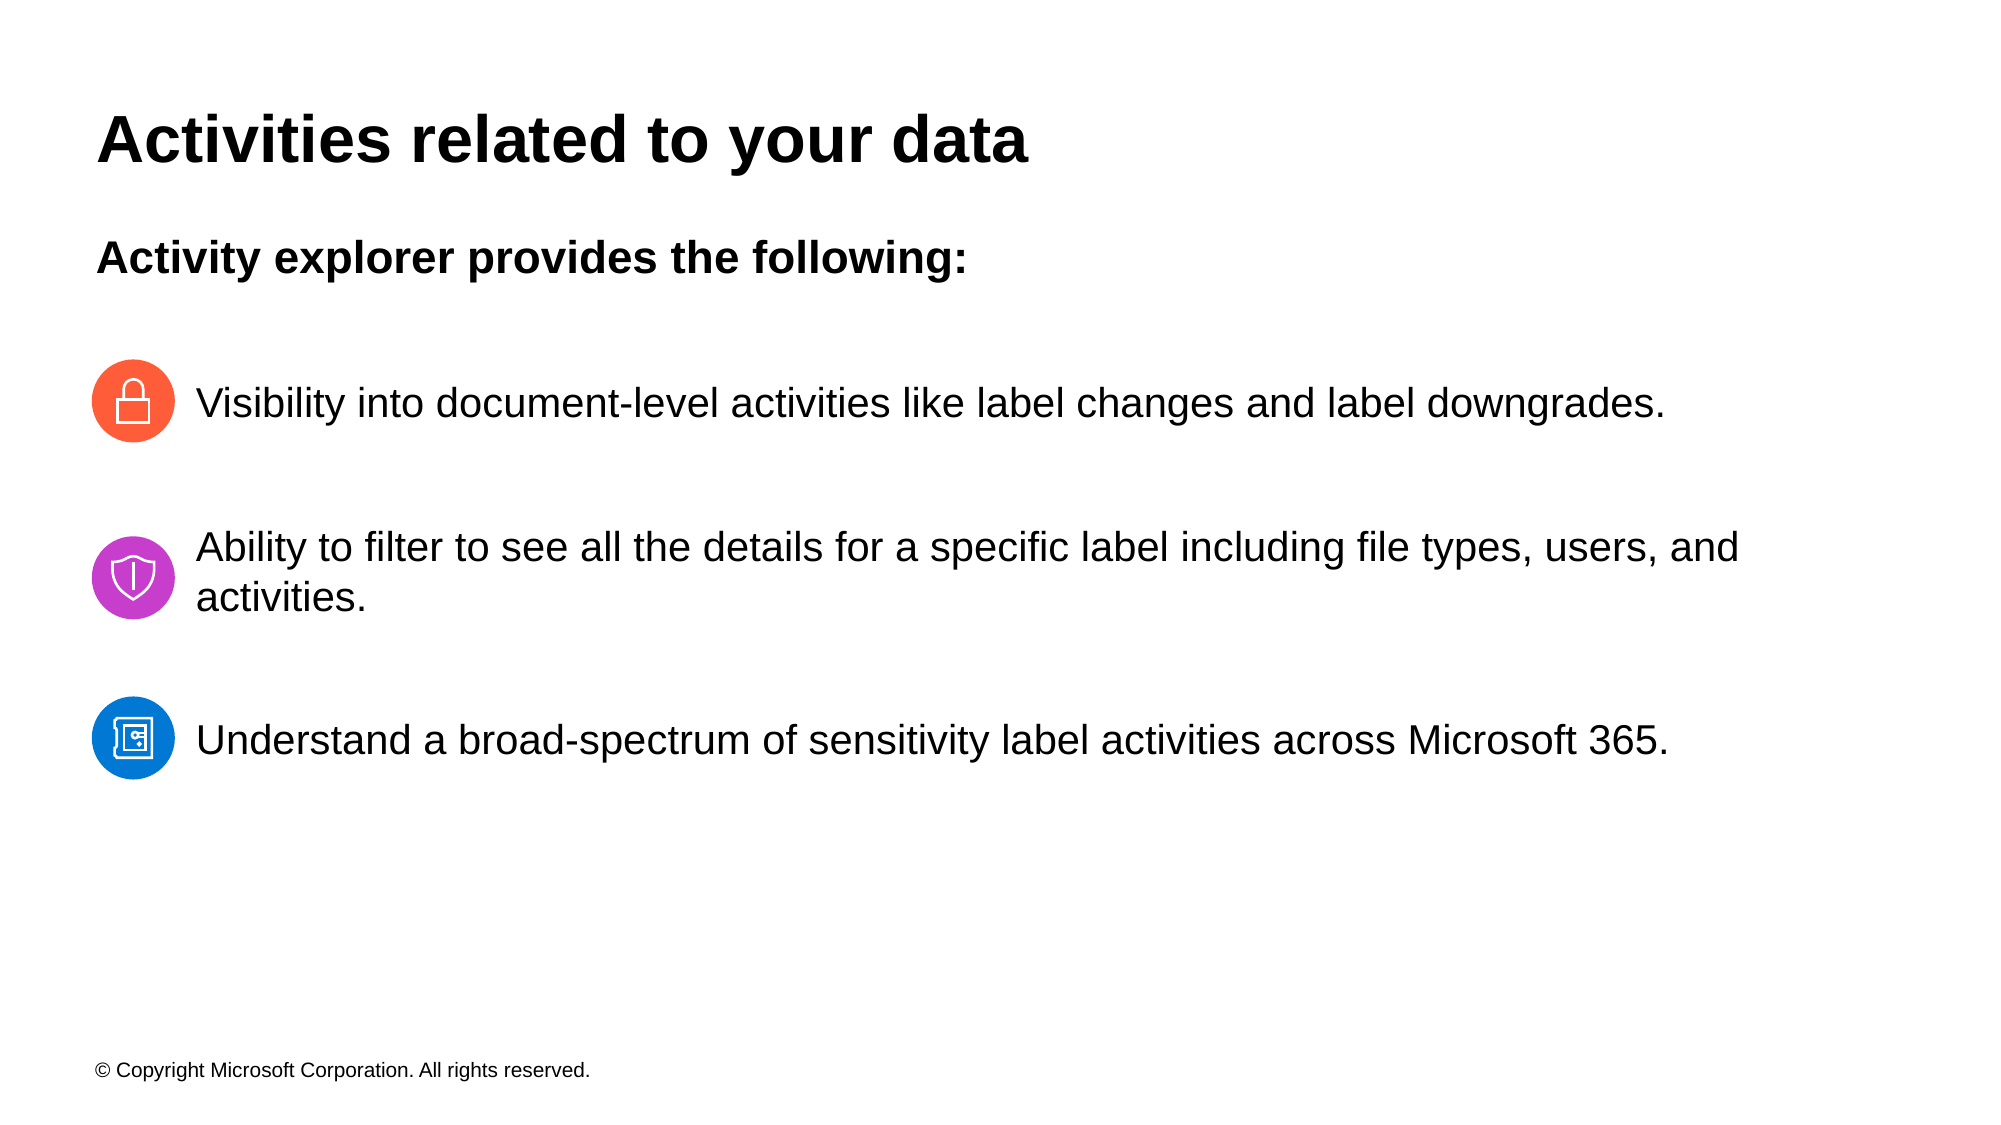

# Activities related to your data
Activity explorer provides the following:

Visibility into document-level activities like label changes and label downgrades.
Ability to filter to see all the details for a specific label including file types, users, and activities.

Understand a broad-spectrum of sensitivity label activities across Microsoft 365.